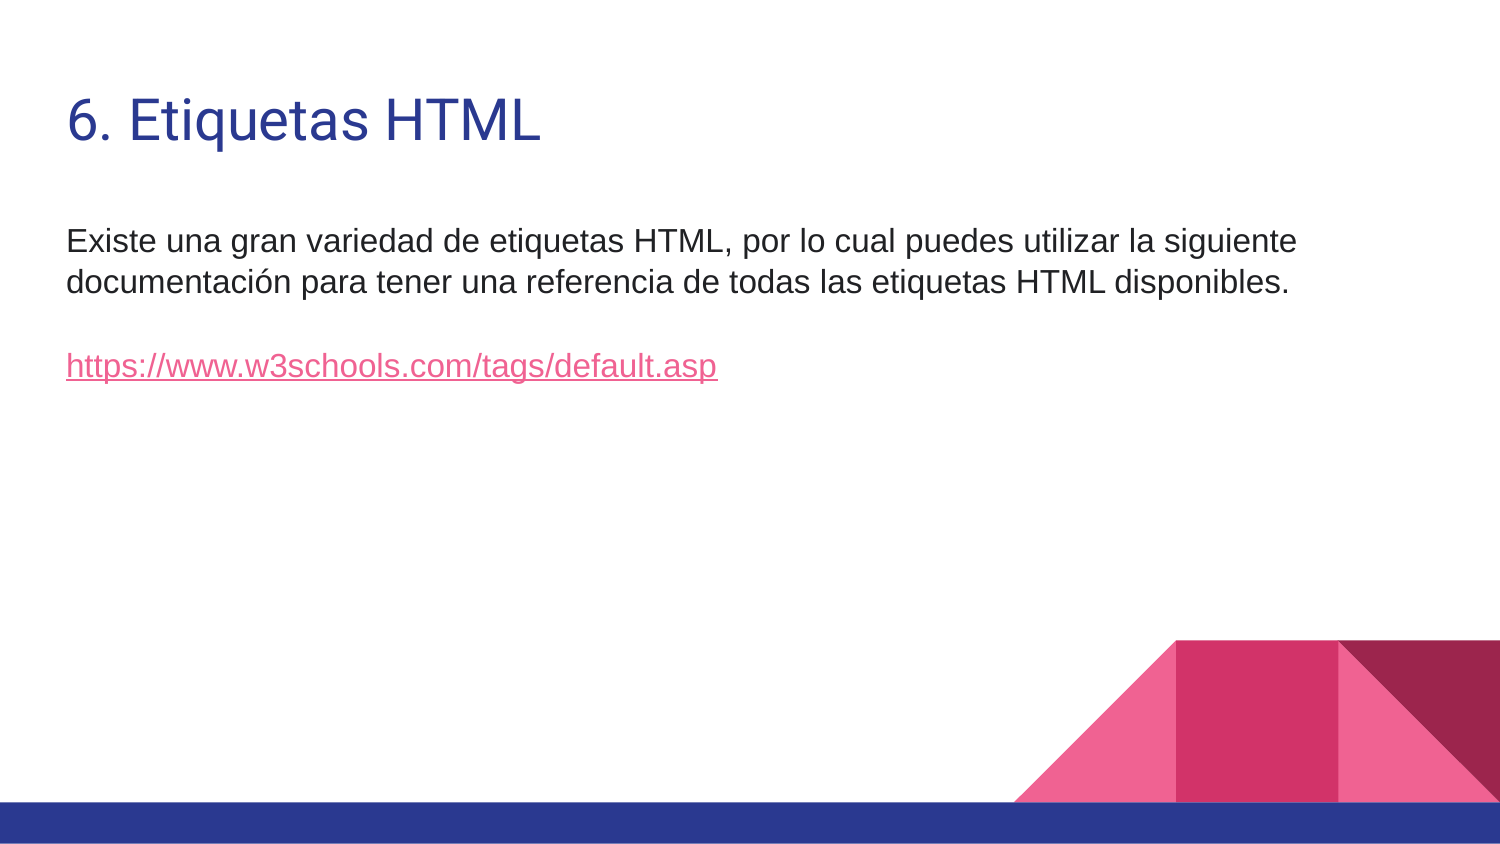

# 6. Etiquetas HTML
Existe una gran variedad de etiquetas HTML, por lo cual puedes utilizar la siguiente documentación para tener una referencia de todas las etiquetas HTML disponibles.

https://www.w3schools.com/tags/default.asp